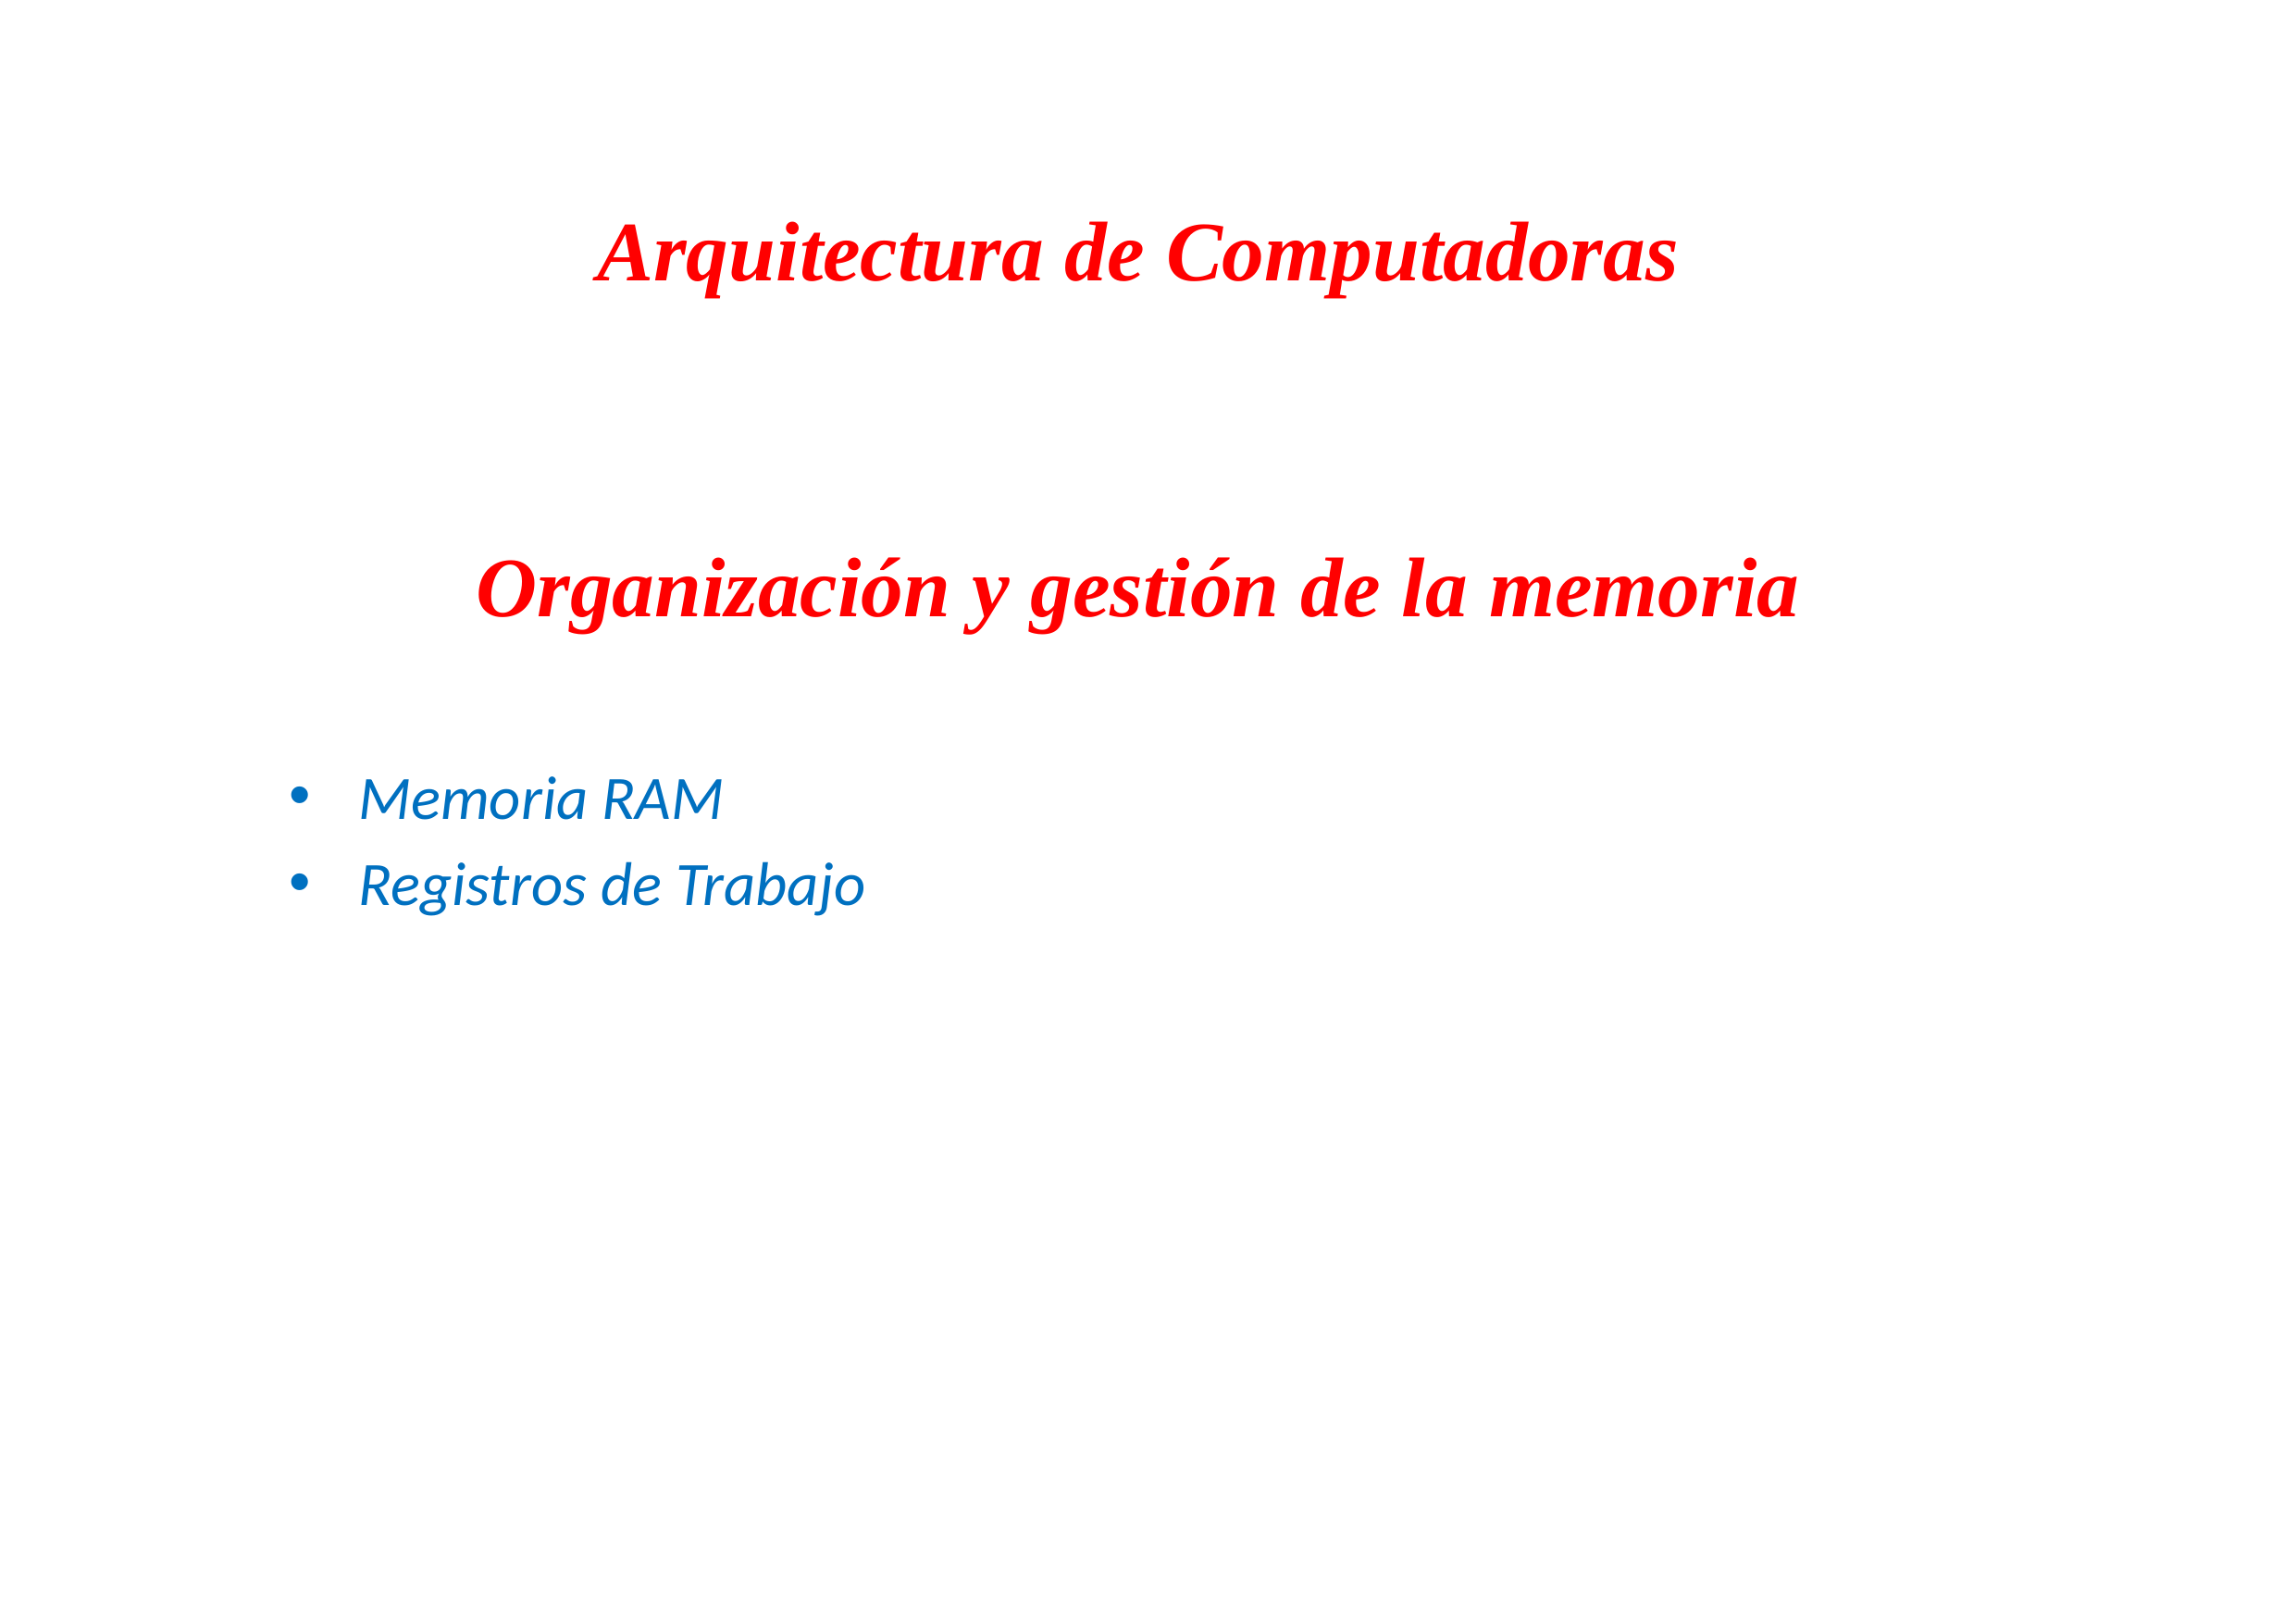

# Arquitectura de Computadoras
Organización y gestión de la memoria
Memoria RAM
Registros de Trabajo